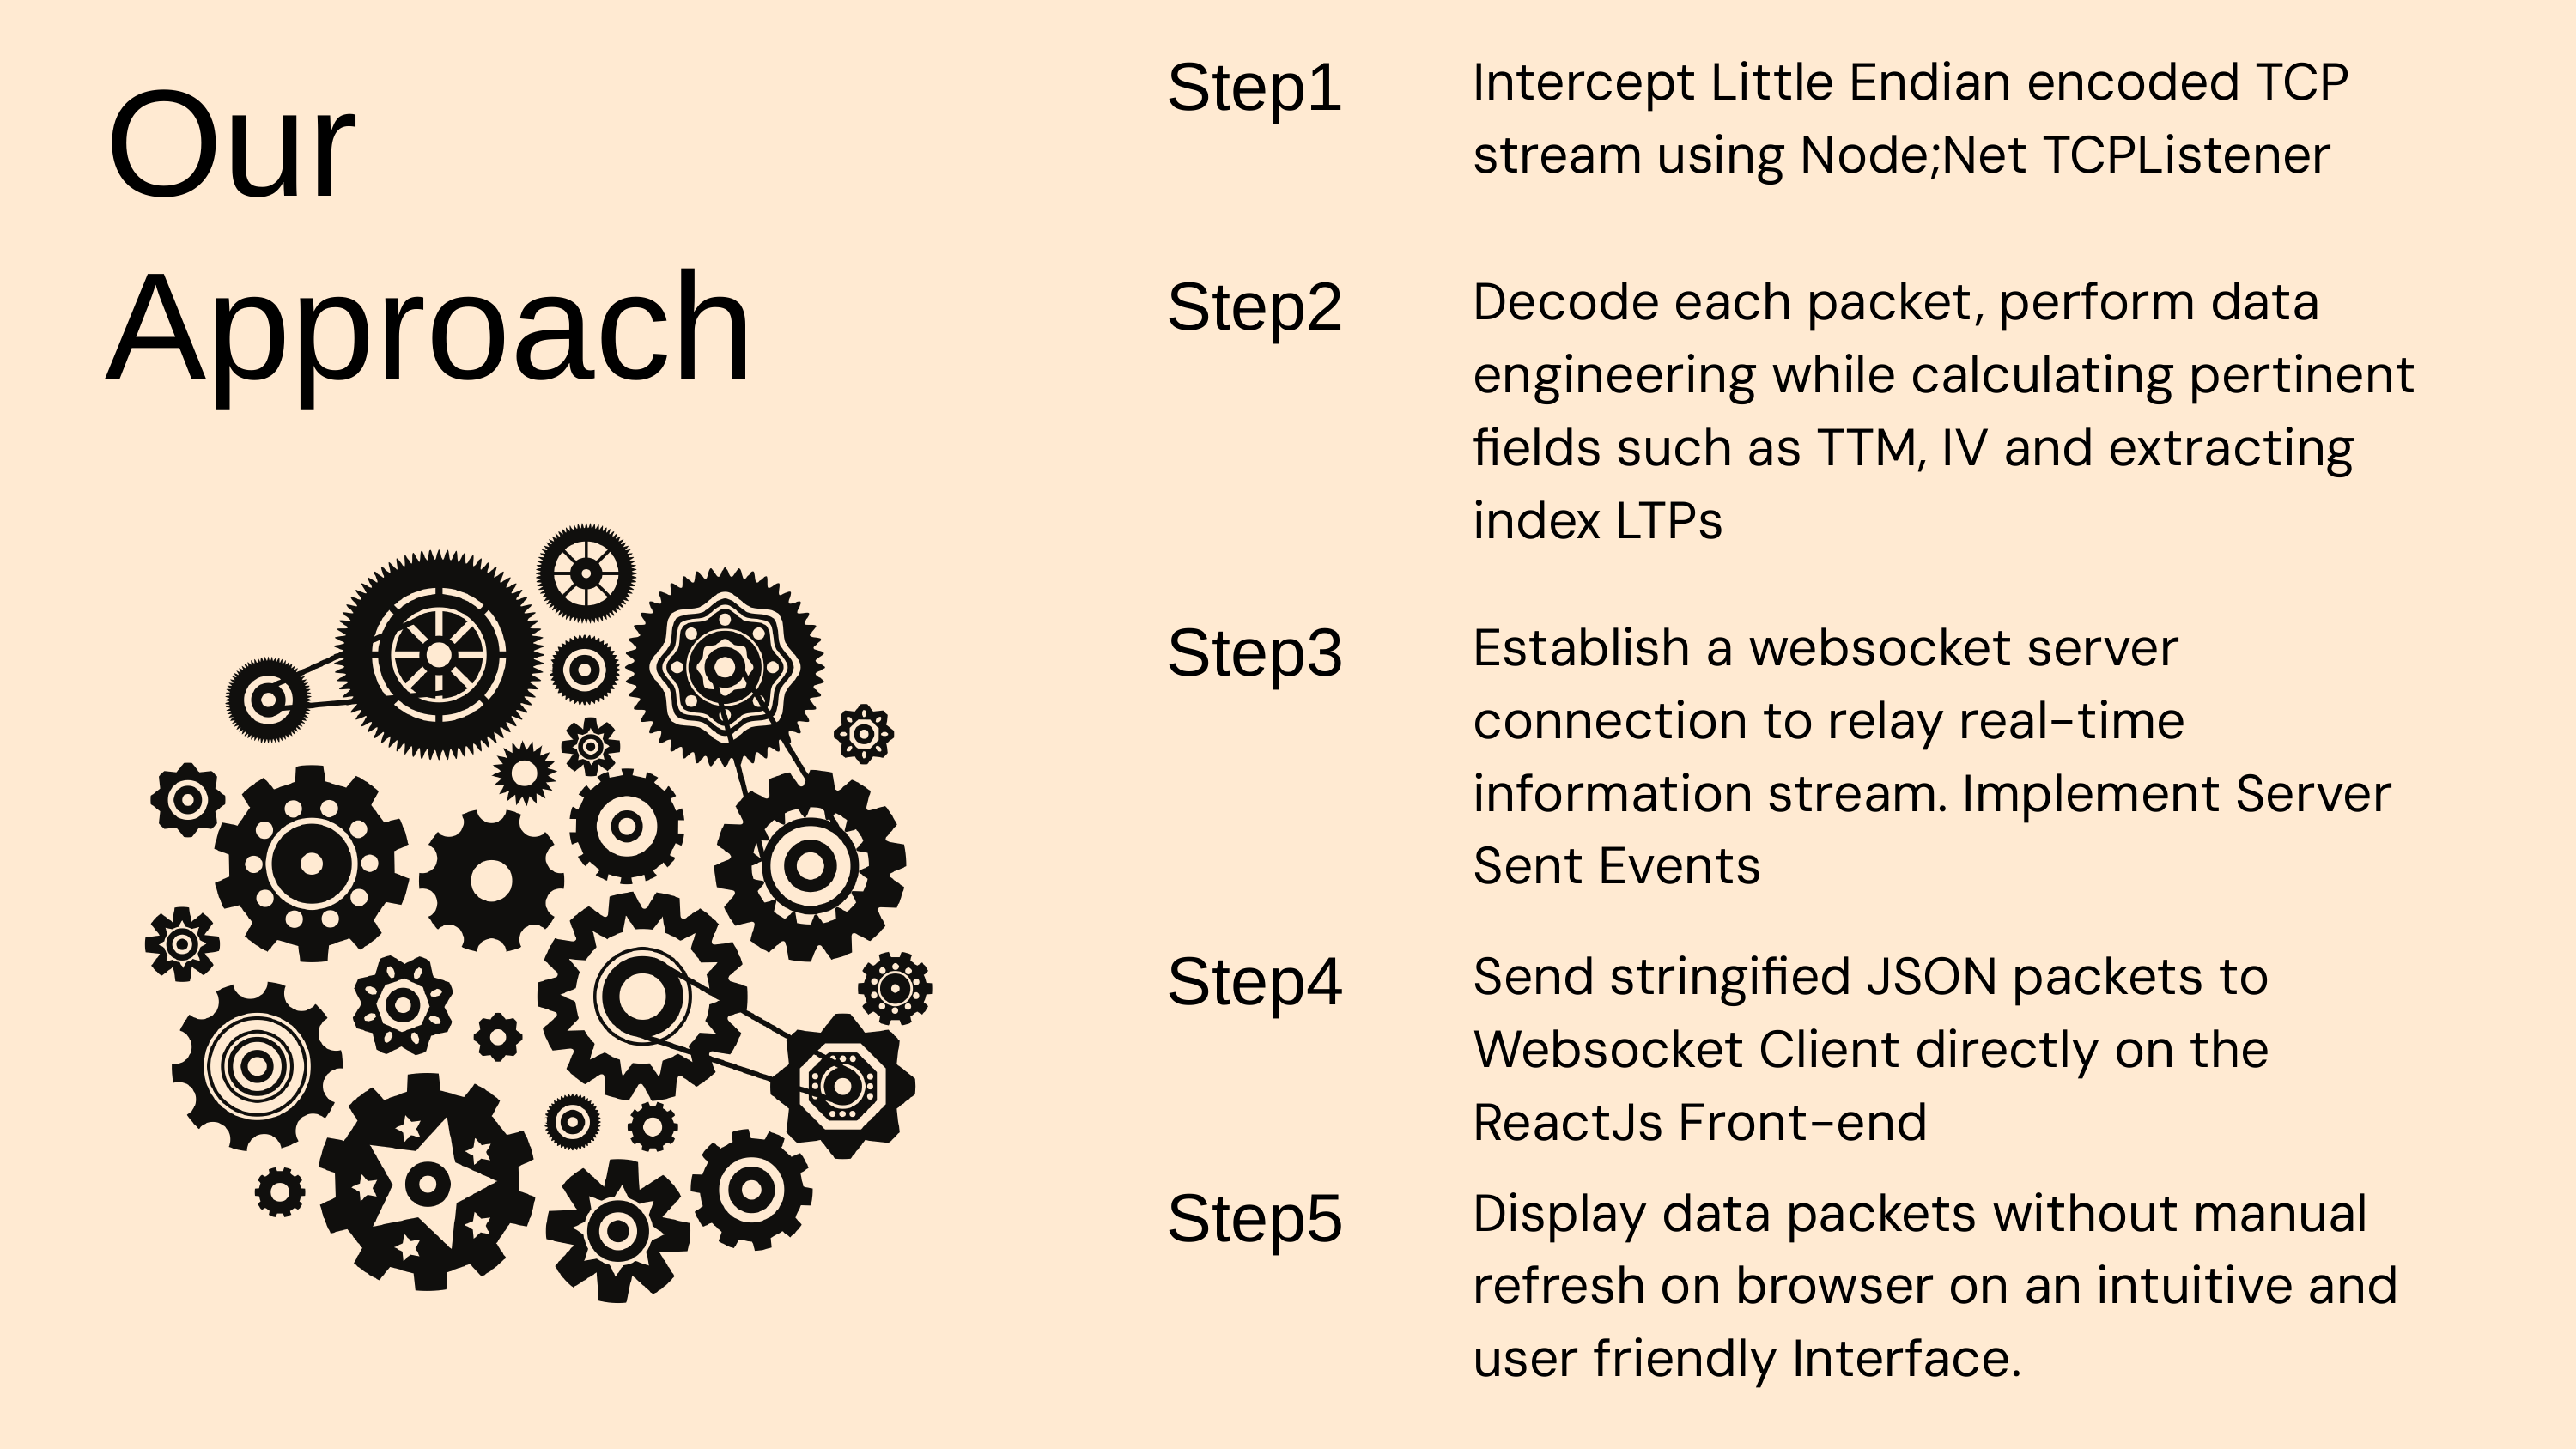

Step1
Intercept Little Endian encoded TCP stream using Node;Net TCPListener
Our Approach
Step2
Decode each packet, perform data engineering while calculating pertinent fields such as TTM, IV and extracting index LTPs

Step3
Establish a websocket server connection to relay real-time information stream. Implement Server Sent Events
Step4
Send stringified JSON packets to Websocket Client directly on the ReactJs Front-end
Step5
Display data packets without manual refresh on browser on an intuitive and user friendly Interface.